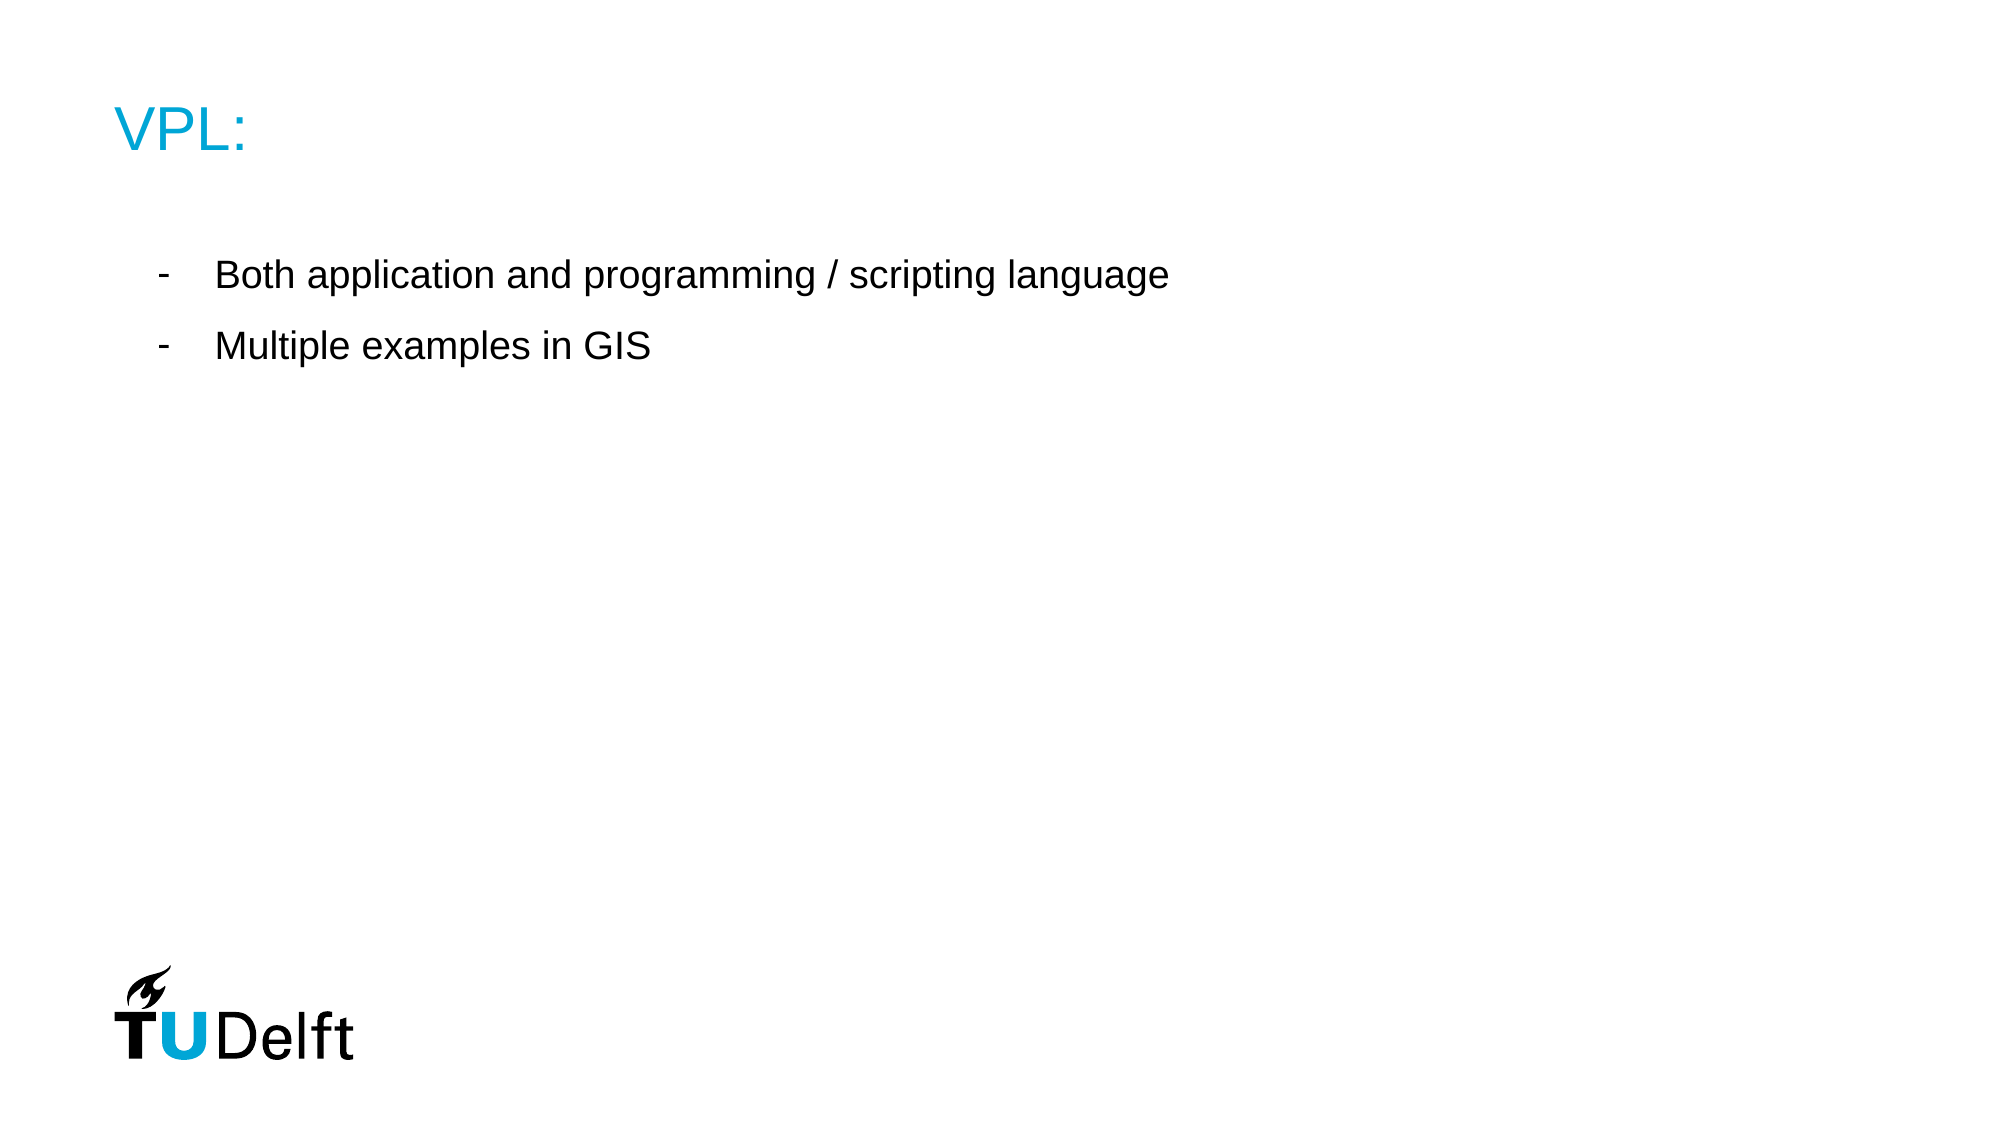

# VPL:
Both application and programming / scripting language
Multiple examples in GIS